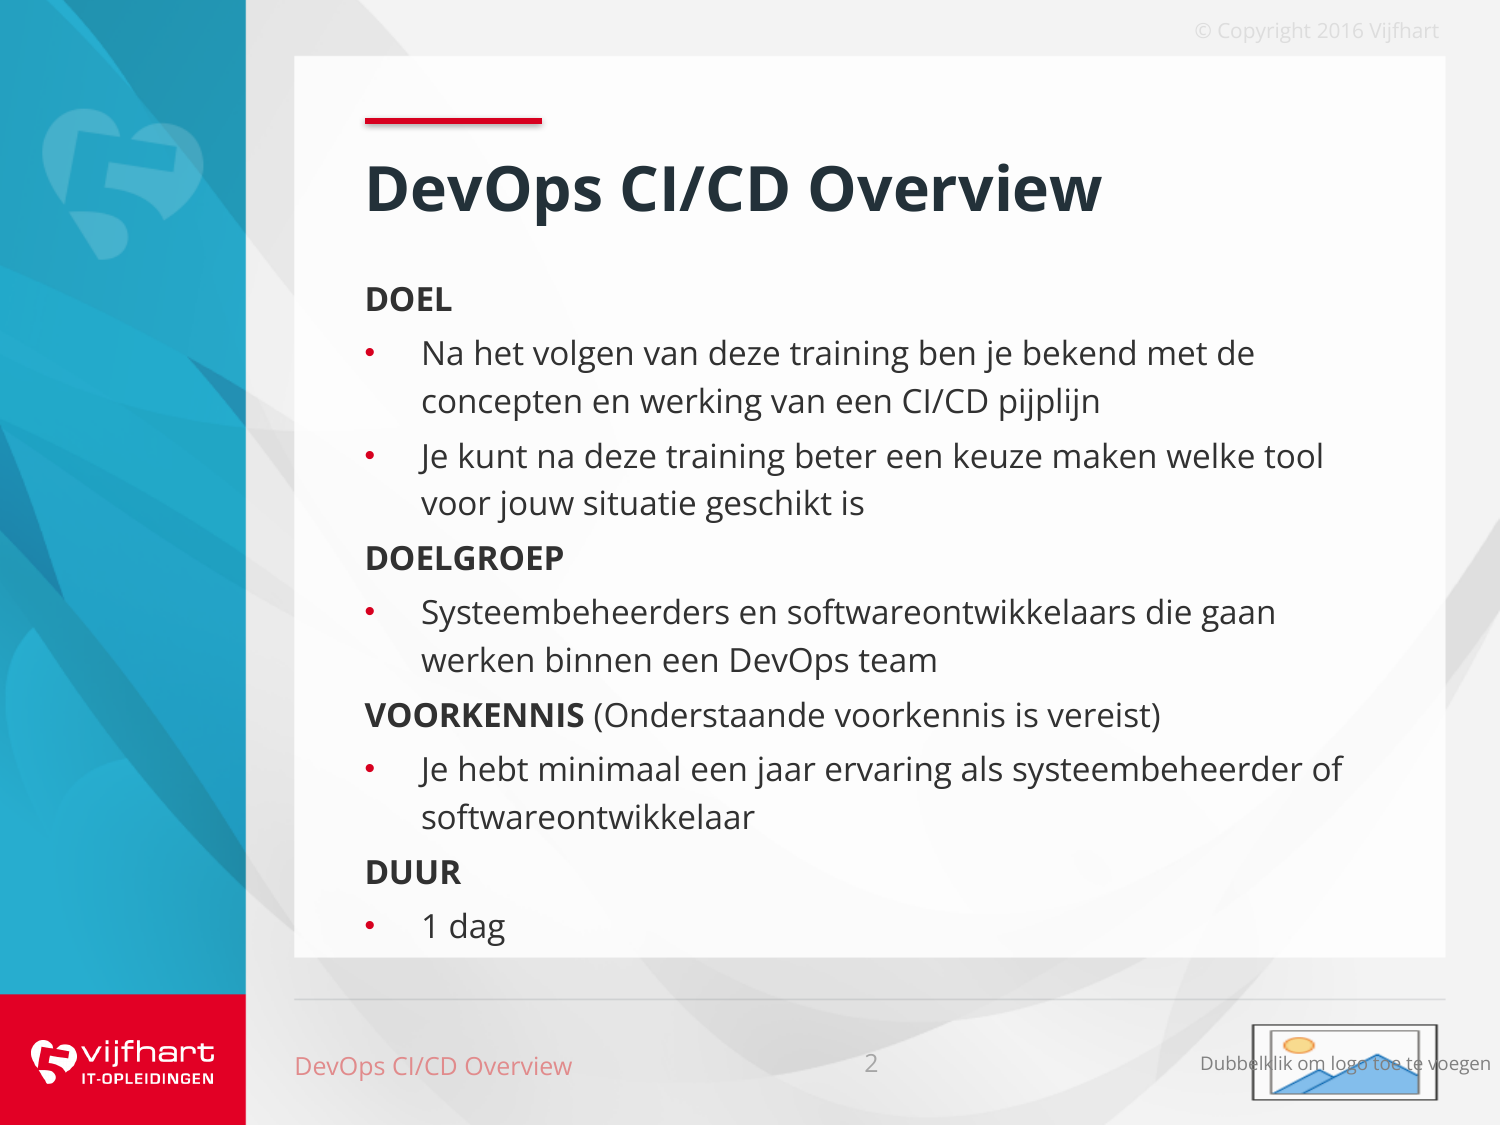

# DevOps CI/CD Overview
DOEL
Na het volgen van deze training ben je bekend met de concepten en werking van een CI/CD pijplijn
Je kunt na deze training beter een keuze maken welke tool voor jouw situatie geschikt is
DOELGROEP
Systeembeheerders en softwareontwikkelaars die gaan werken binnen een DevOps team
VOORKENNIS (Onderstaande voorkennis is vereist)
Je hebt minimaal een jaar ervaring als systeembeheerder of softwareontwikkelaar
DUUR
1 dag

DevOps CI/CD Overview